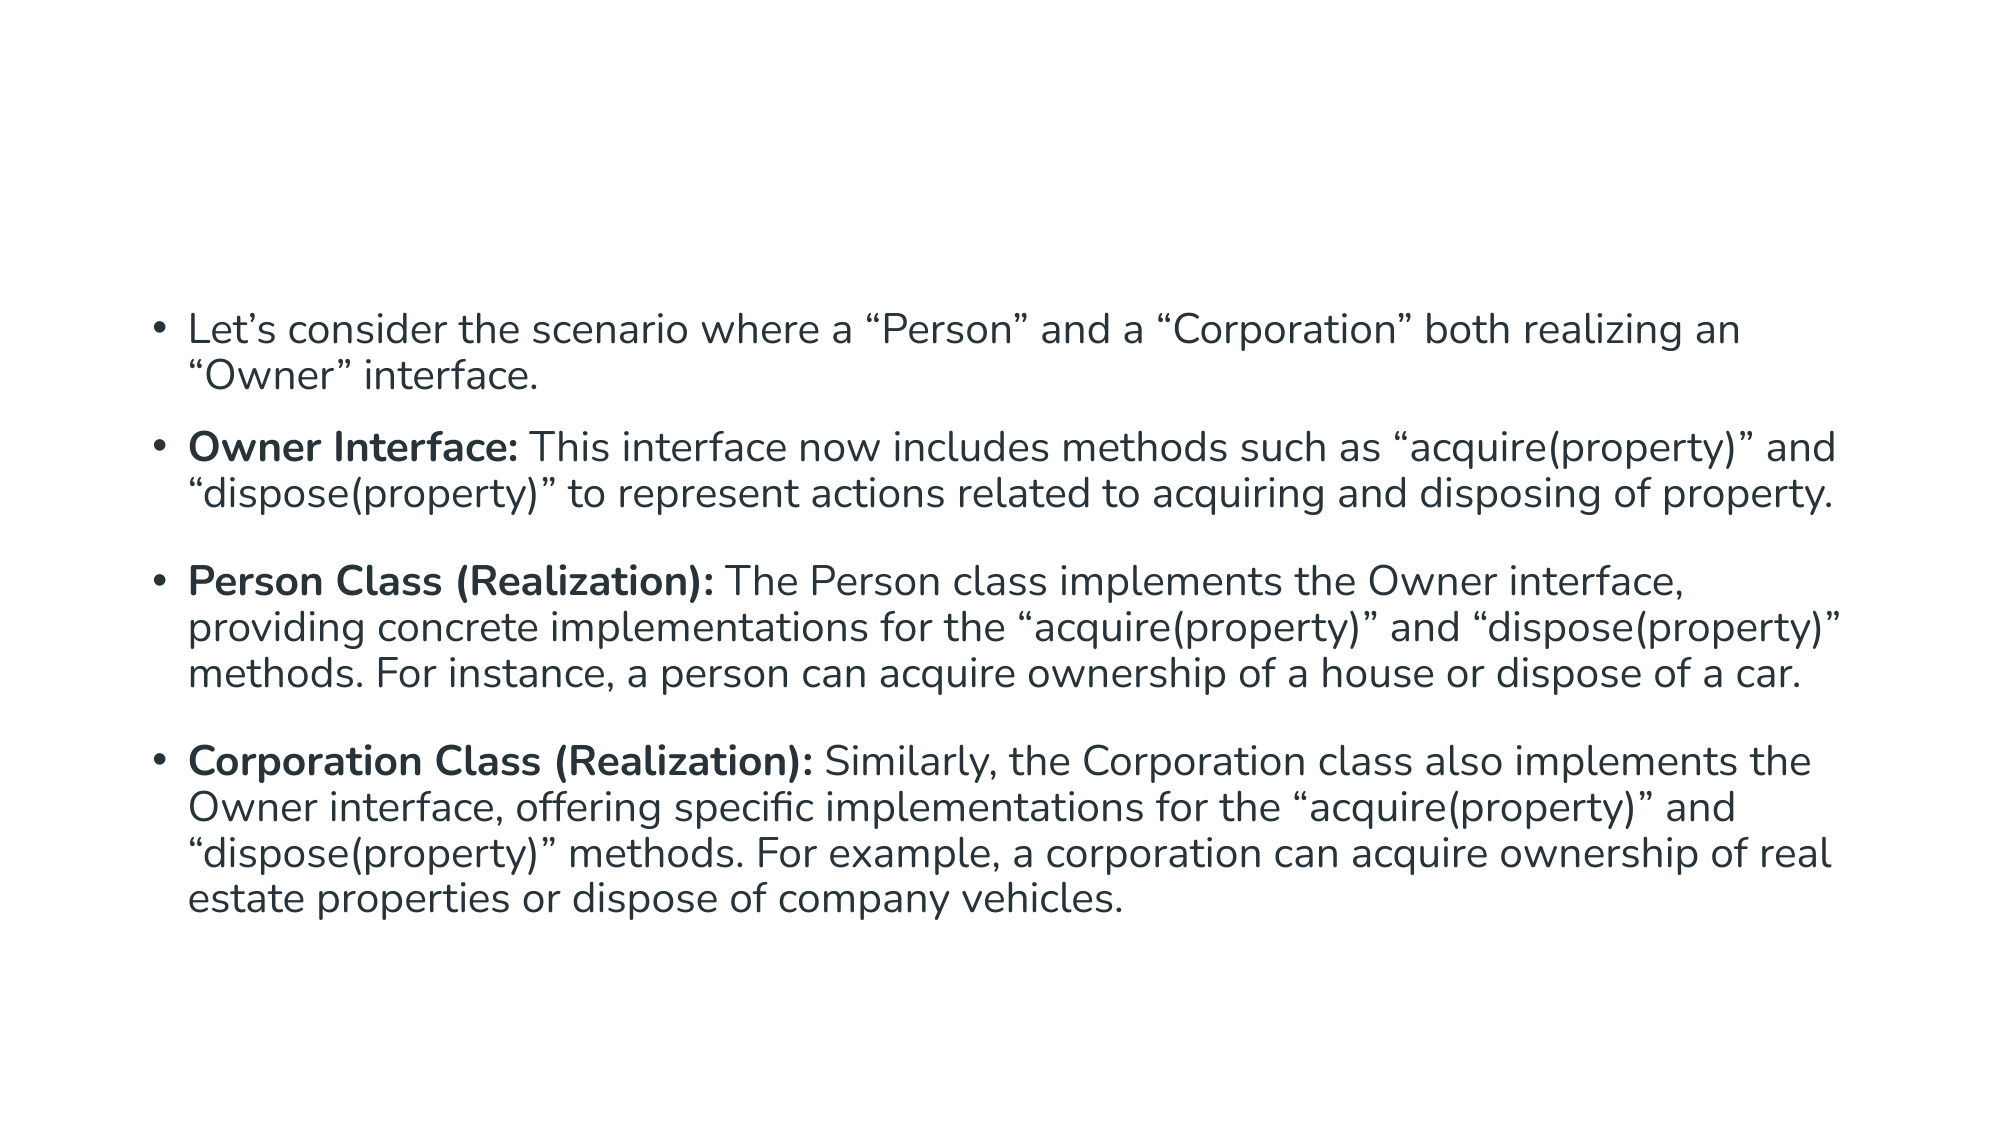

#
Let’s consider the scenario where a “Person” and a “Corporation” both realizing an “Owner” interface.
Owner Interface: This interface now includes methods such as “acquire(property)” and “dispose(property)” to represent actions related to acquiring and disposing of property.
Person Class (Realization): The Person class implements the Owner interface, providing concrete implementations for the “acquire(property)” and “dispose(property)” methods. For instance, a person can acquire ownership of a house or dispose of a car.
Corporation Class (Realization): Similarly, the Corporation class also implements the Owner interface, offering specific implementations for the “acquire(property)” and “dispose(property)” methods. For example, a corporation can acquire ownership of real estate properties or dispose of company vehicles.